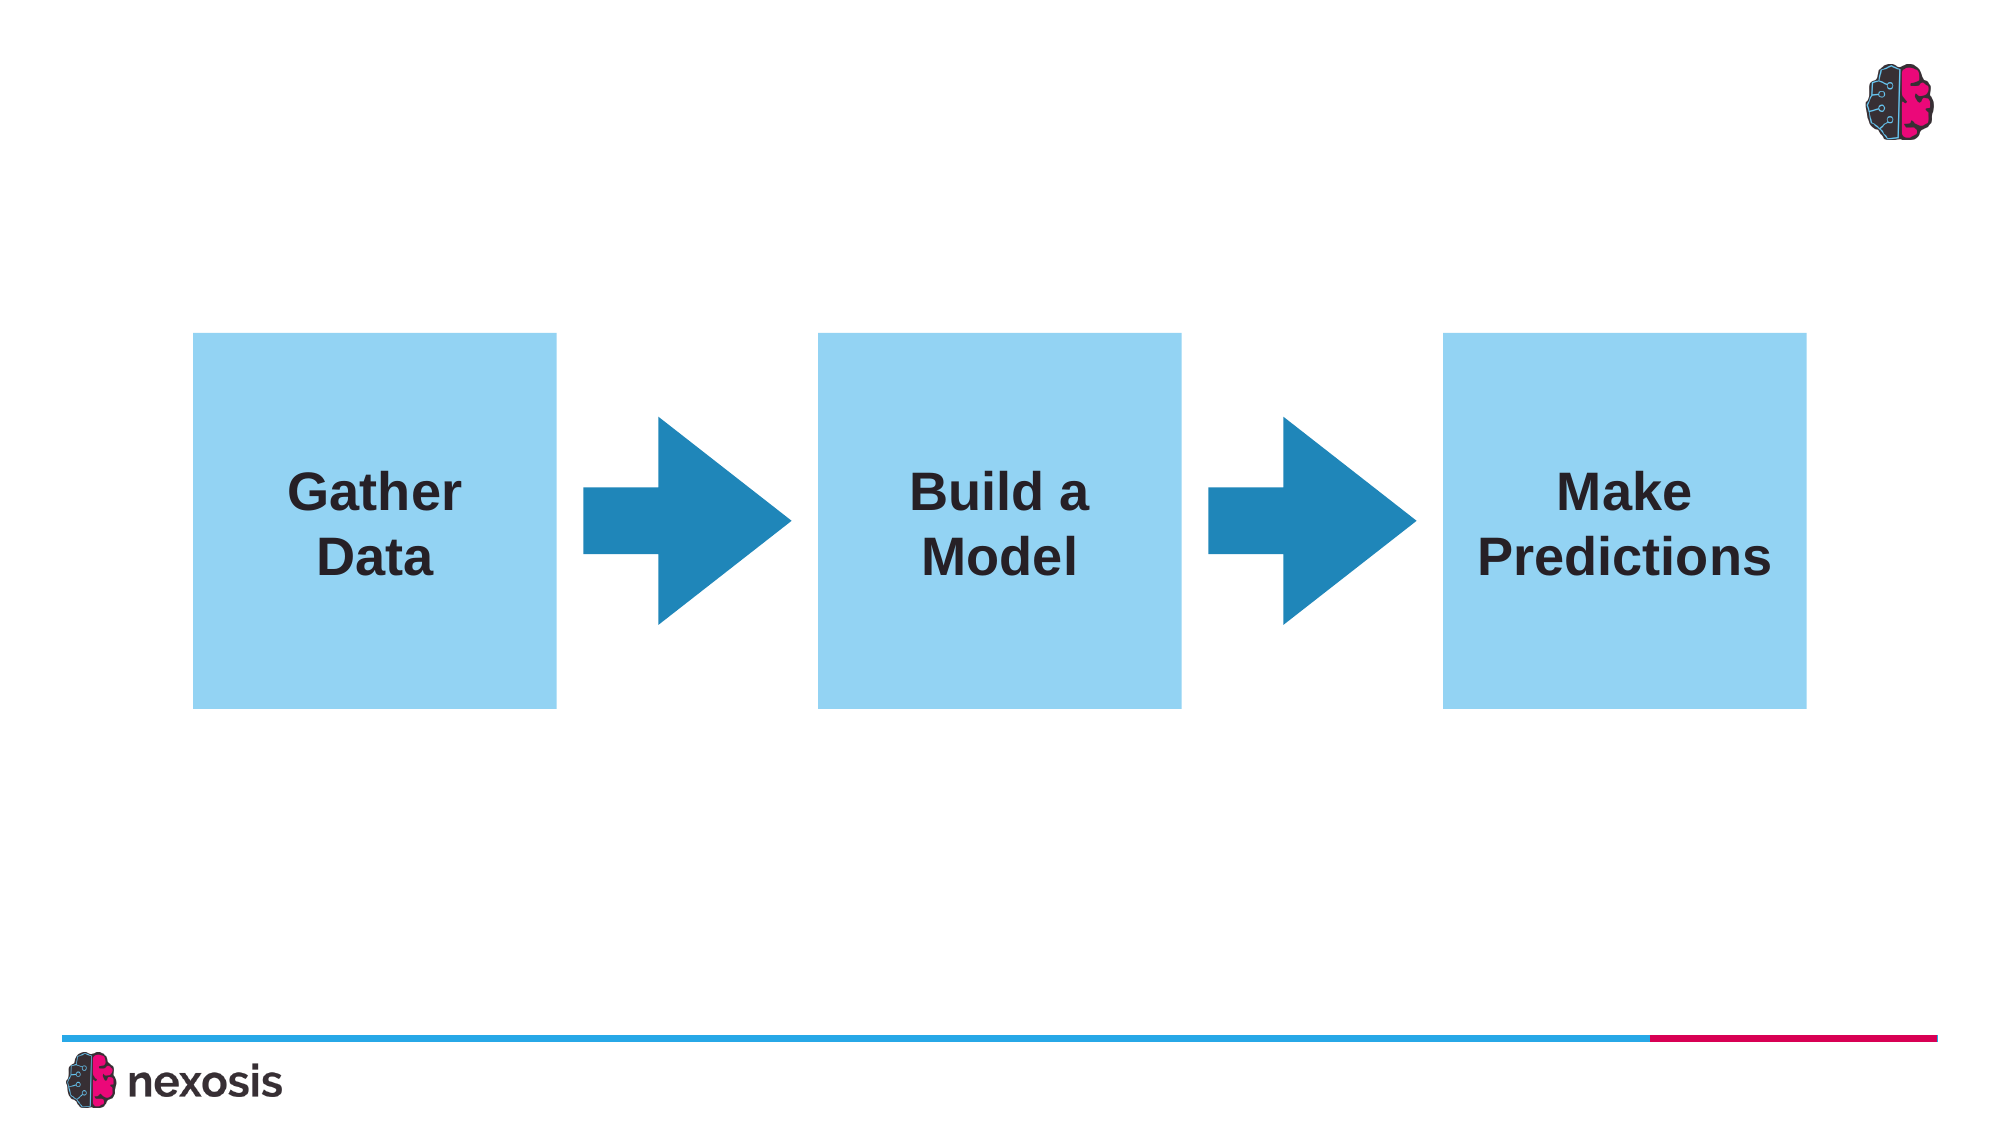

Gather
Data
Build a Model
Make Predictions

15